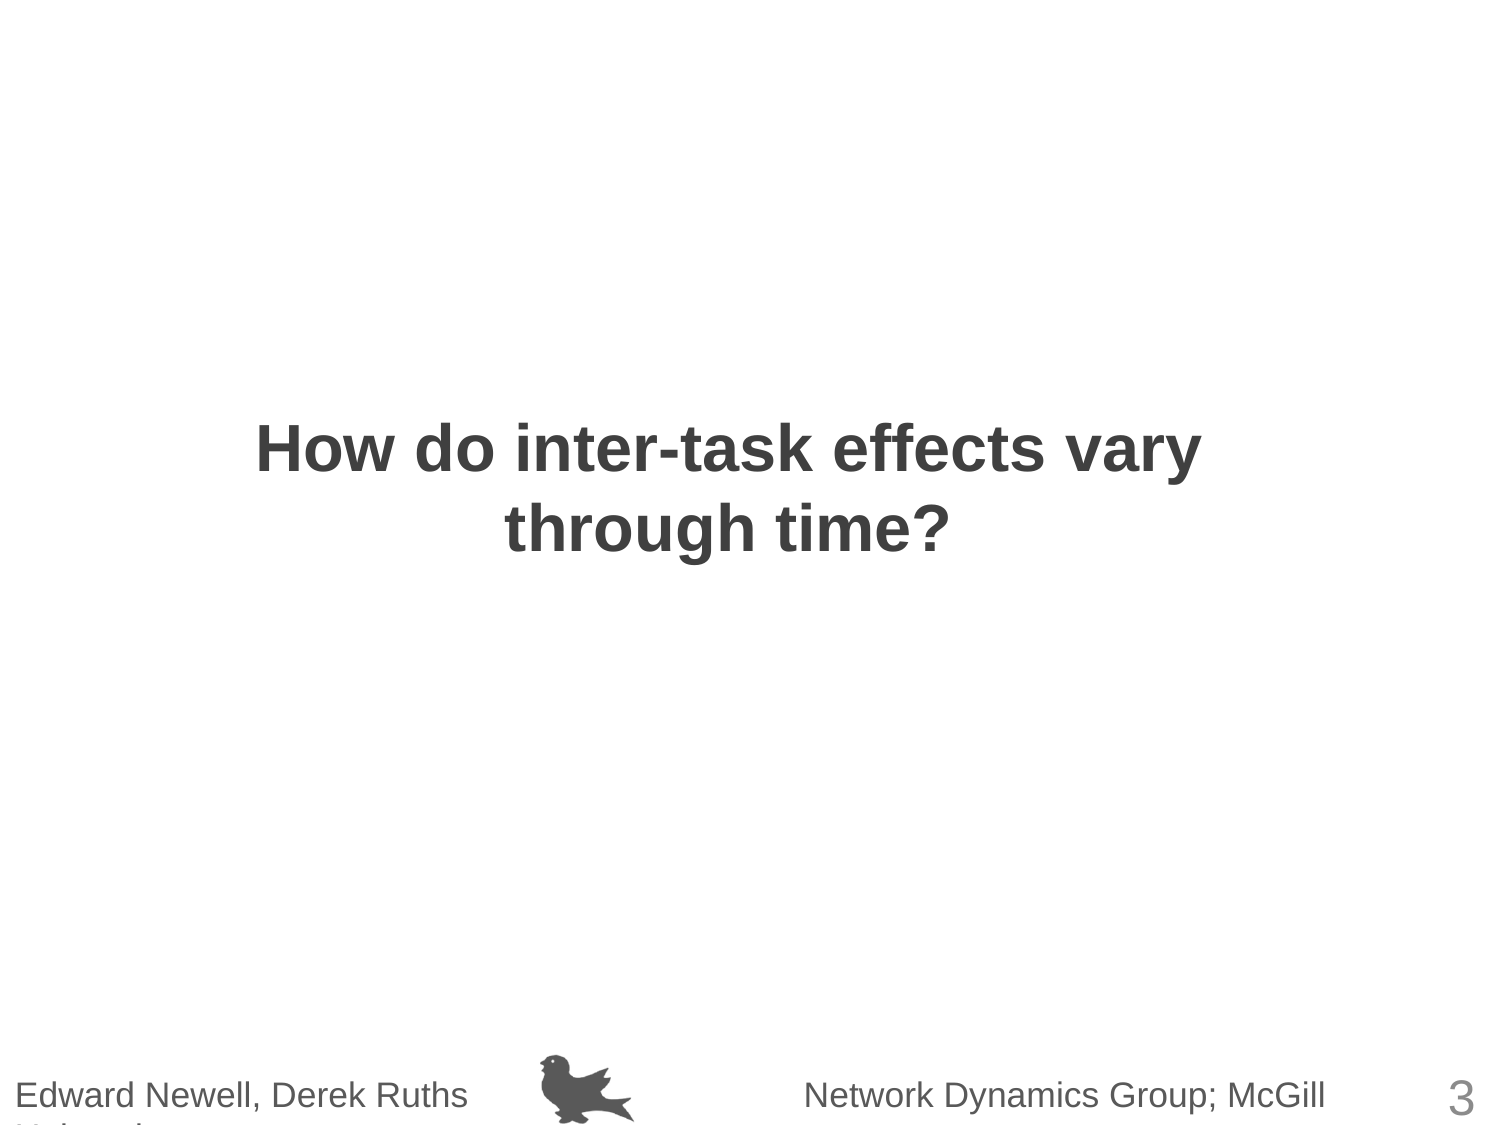

How do inter-task effects vary through time?
36